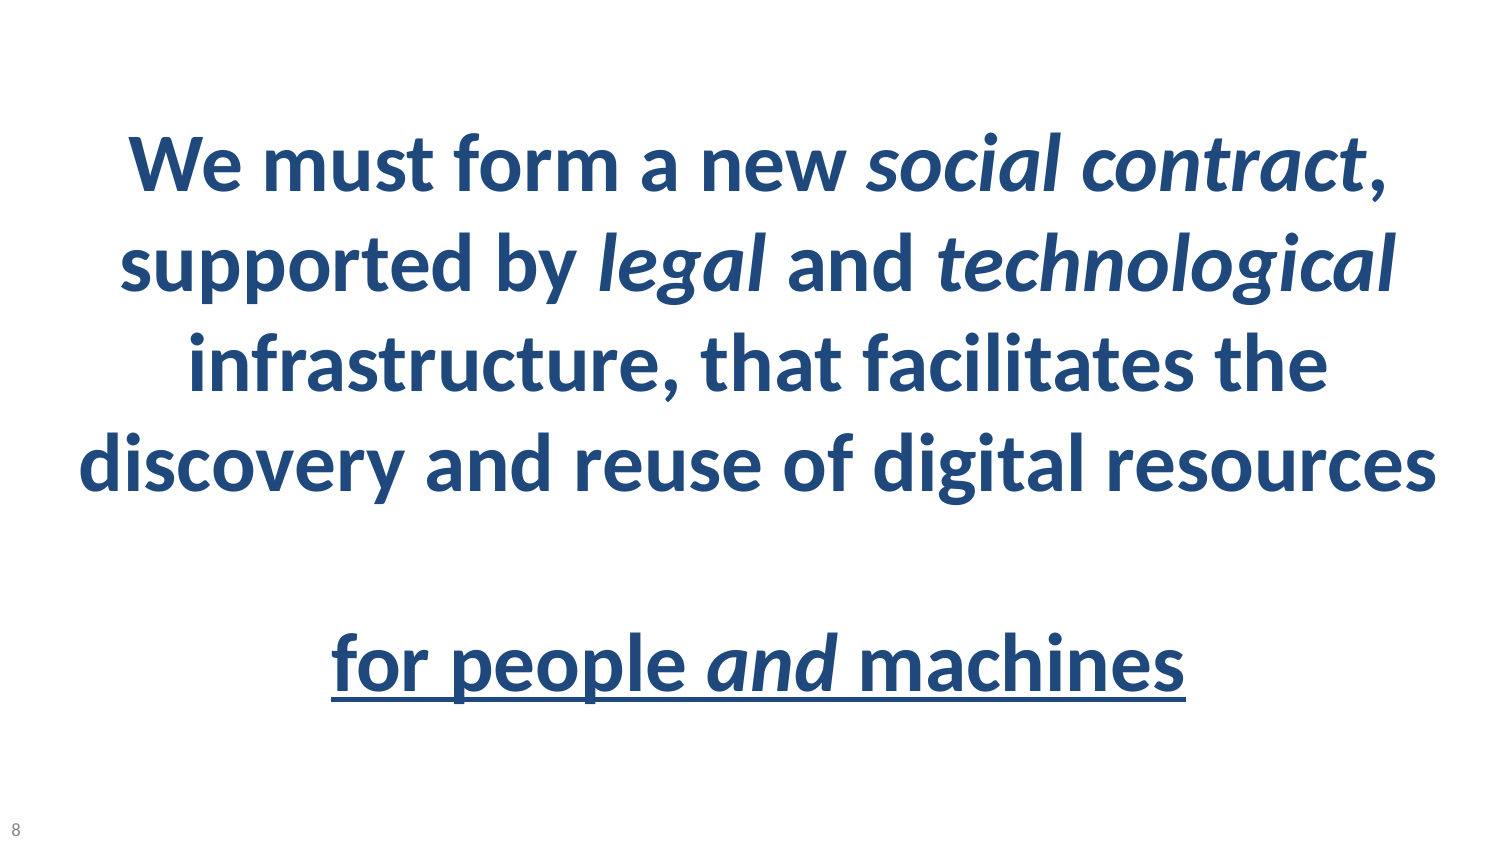

# We must form a new social contract, supported by legal and technological infrastructure, that facilitates the discovery and reuse of digital resources

for people and machines
8